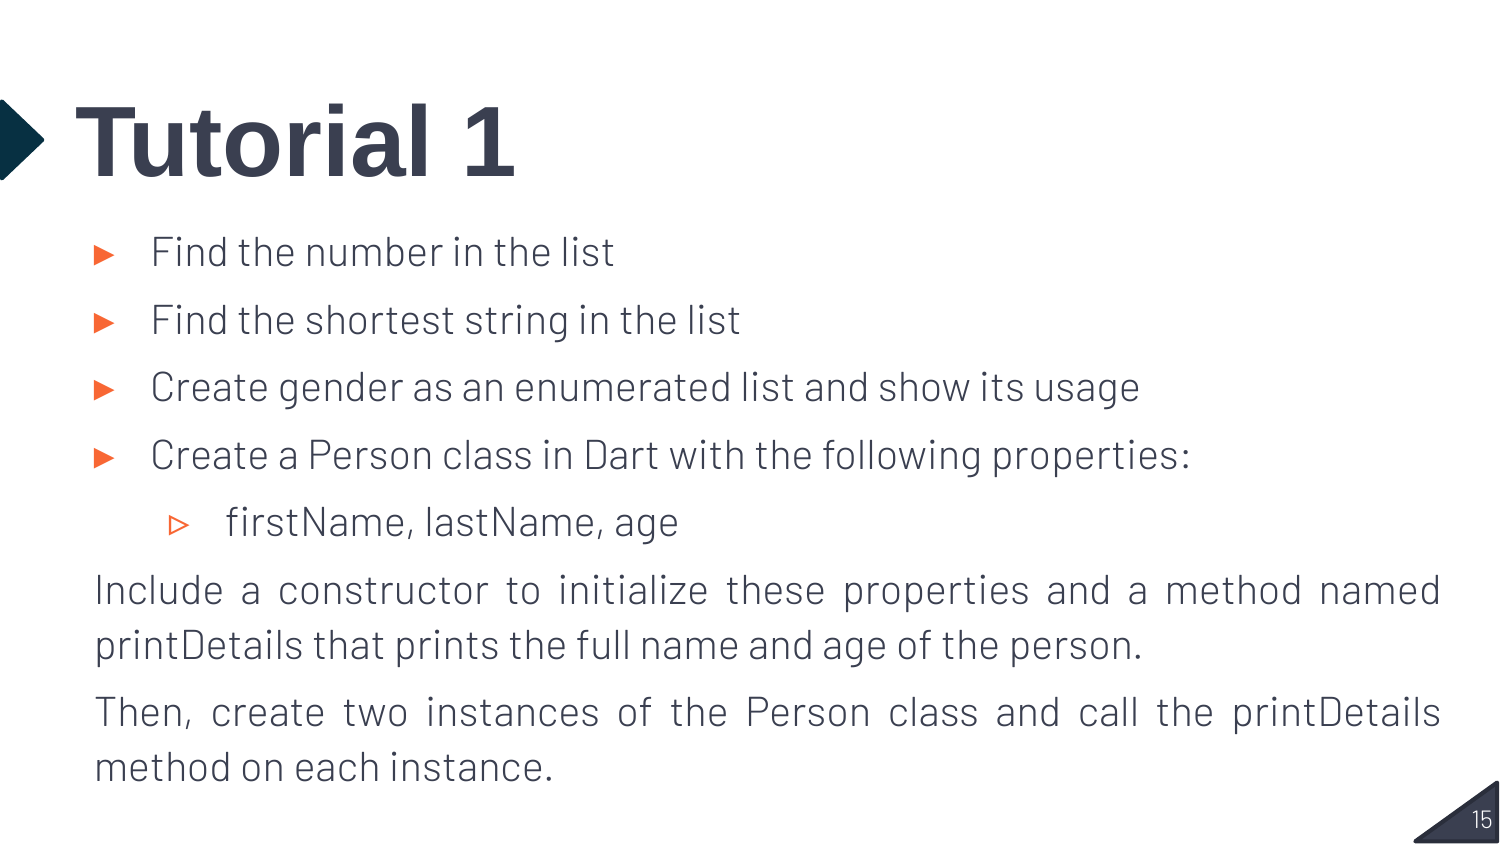

# Tutorial 1
Find the number in the list
Find the shortest string in the list
Create gender as an enumerated list and show its usage
Create a Person class in Dart with the following properties:
firstName, lastName, age
Include a constructor to initialize these properties and a method named printDetails that prints the full name and age of the person.
Then, create two instances of the Person class and call the printDetails method on each instance.
15